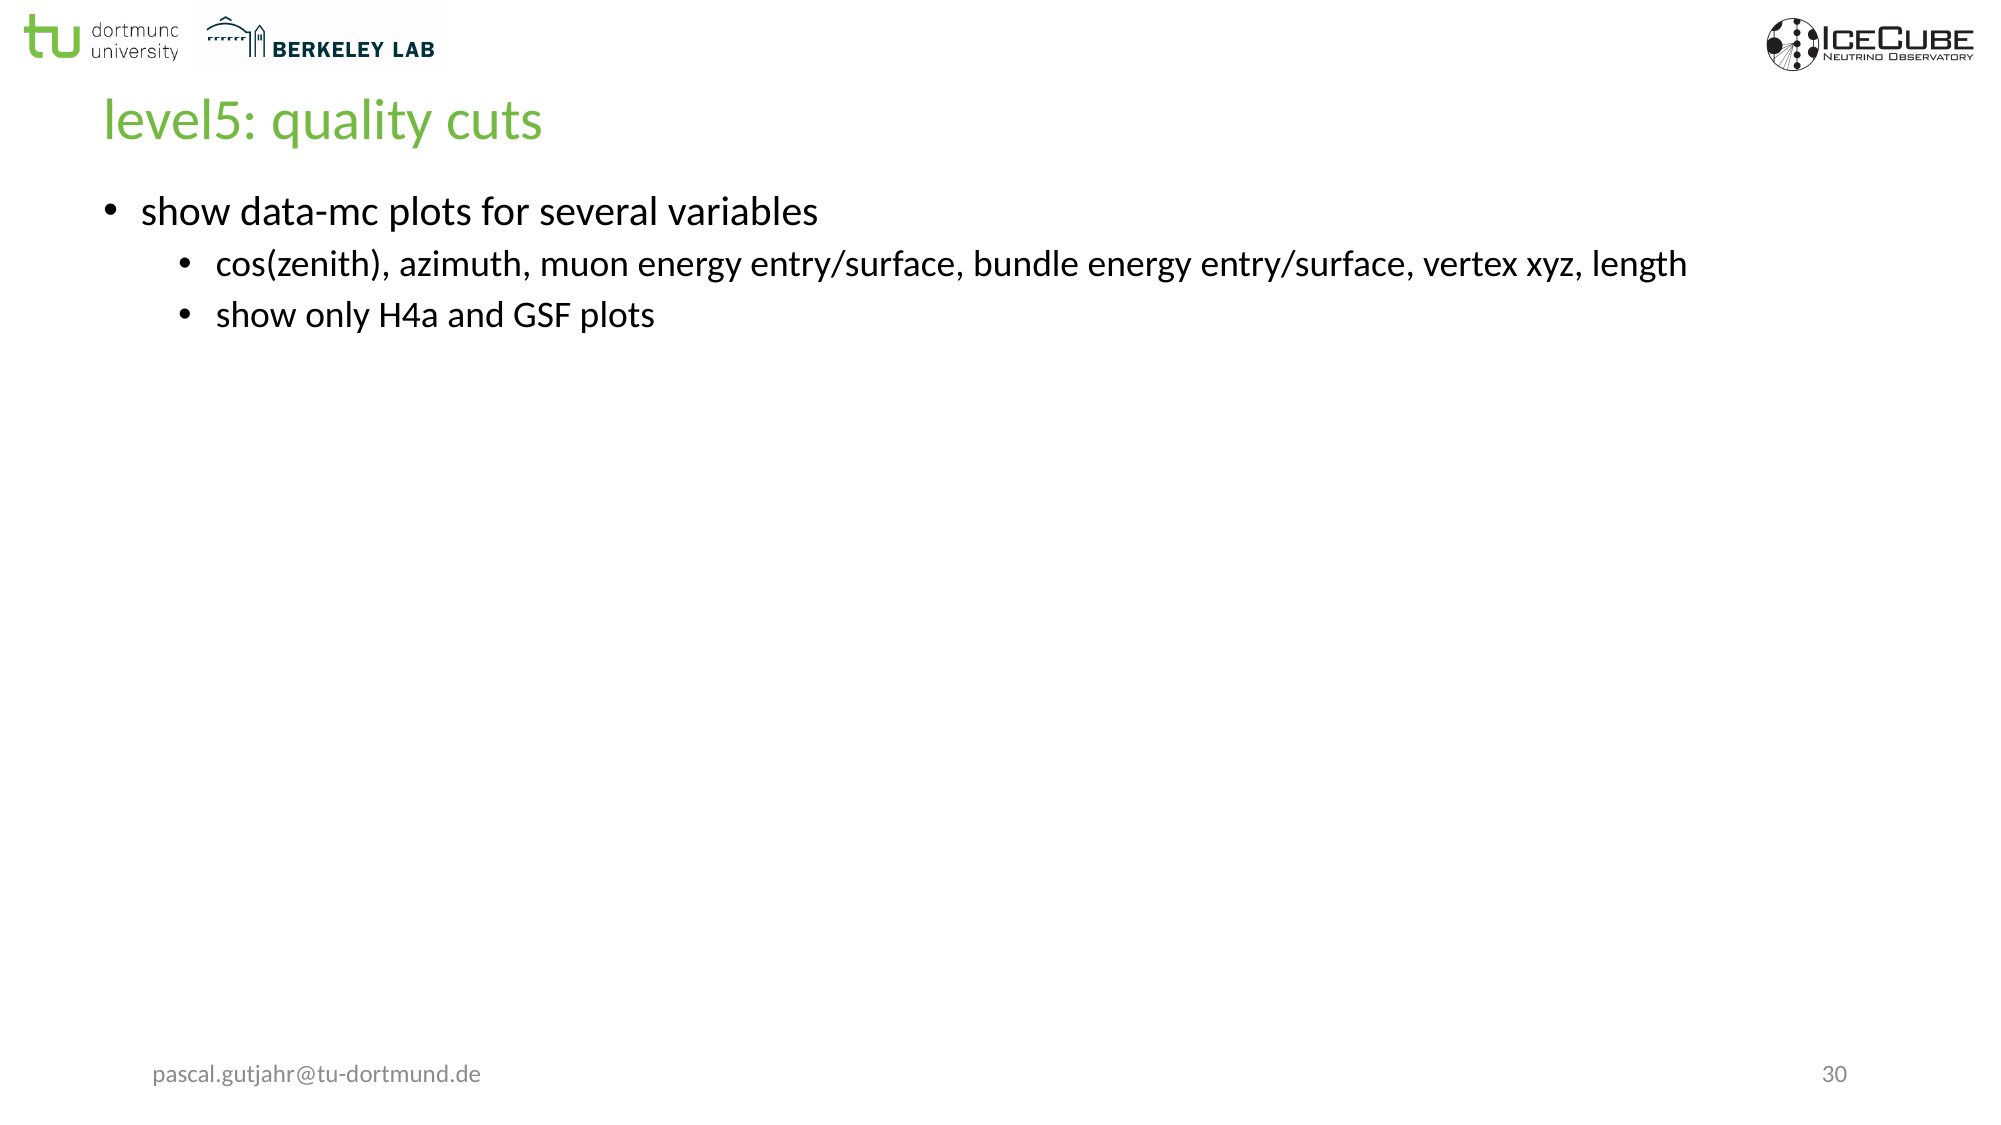

# level5: quality cuts
show data-mc plots for several variables
cos(zenith), azimuth, muon energy entry/surface, bundle energy entry/surface, vertex xyz, length
show only H4a and GSF plots
pascal.gutjahr@tu-dortmund.de
30